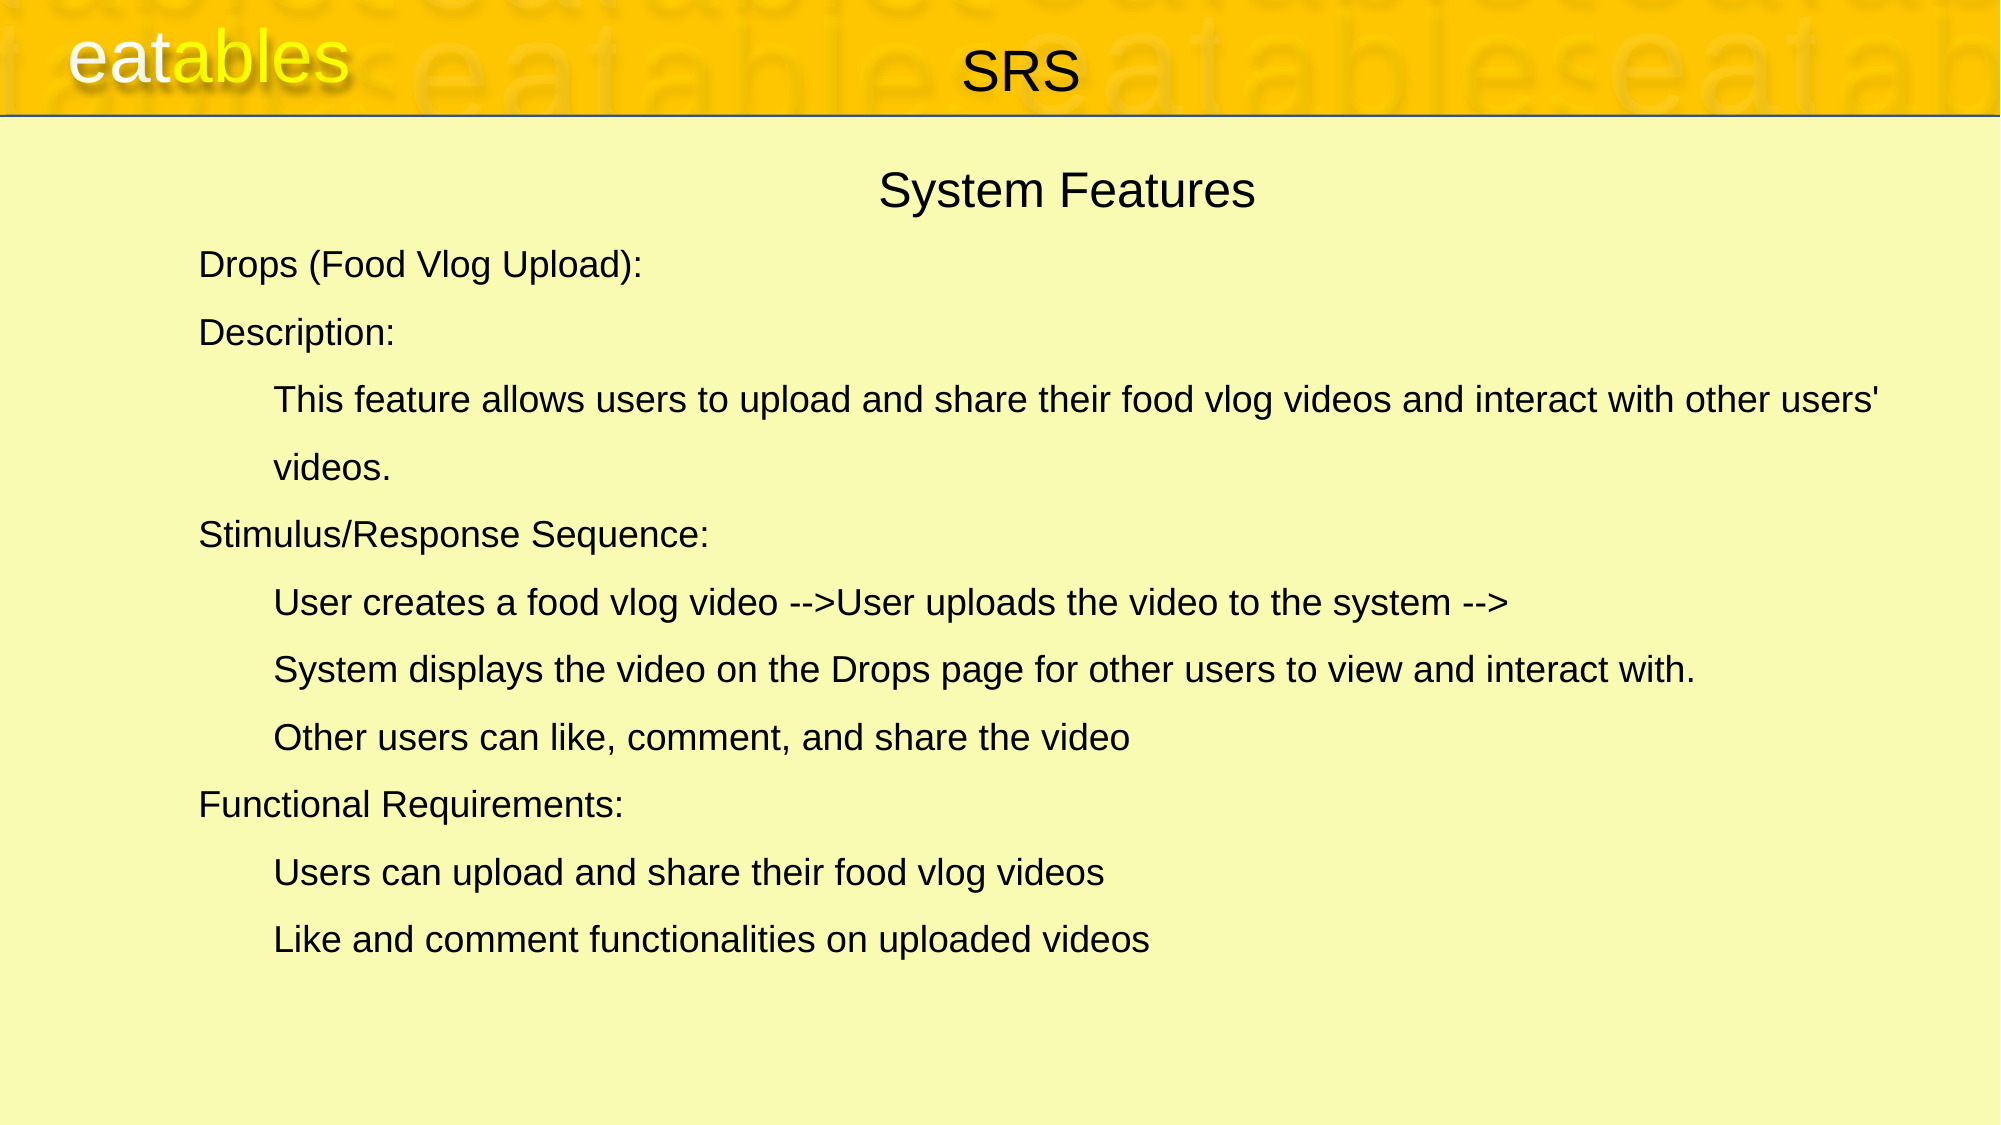

eatables

SRS
DIAGRAMS
TESTCASES
eatables
eatables
eatables
eatables
eatables
eatables
eatables
eatables
eatables
eatables
eatables
eatables
eatables
eatables
eatables
eatables
eatables
eatables
eatables
eatables
eatables
eatables
eatables
eatables
eatables
eatables
eatables
eatables
eatables
eatables
eatables
eatables
eatables
eatables
eatables
eatables
eatables
eatables
eatables
eatables
eatables
eatables
eatables
eatables
DOCUMENTATIONS
SRS
System Features
Drops (Food Vlog Upload):
Description:
This feature allows users to upload and share their food vlog videos and interact with other users' videos.
Stimulus/Response Sequence:
User creates a food vlog video -->User uploads the video to the system -->
System displays the video on the Drops page for other users to view and interact with.
Other users can like, comment, and share the video
Functional Requirements:
Users can upload and share their food vlog videos
Like and comment functionalities on uploaded videos
 Language(s) to be used

Front-end : HTML, CSS & JavaScript
Back-end : PHP
Database : MySQL